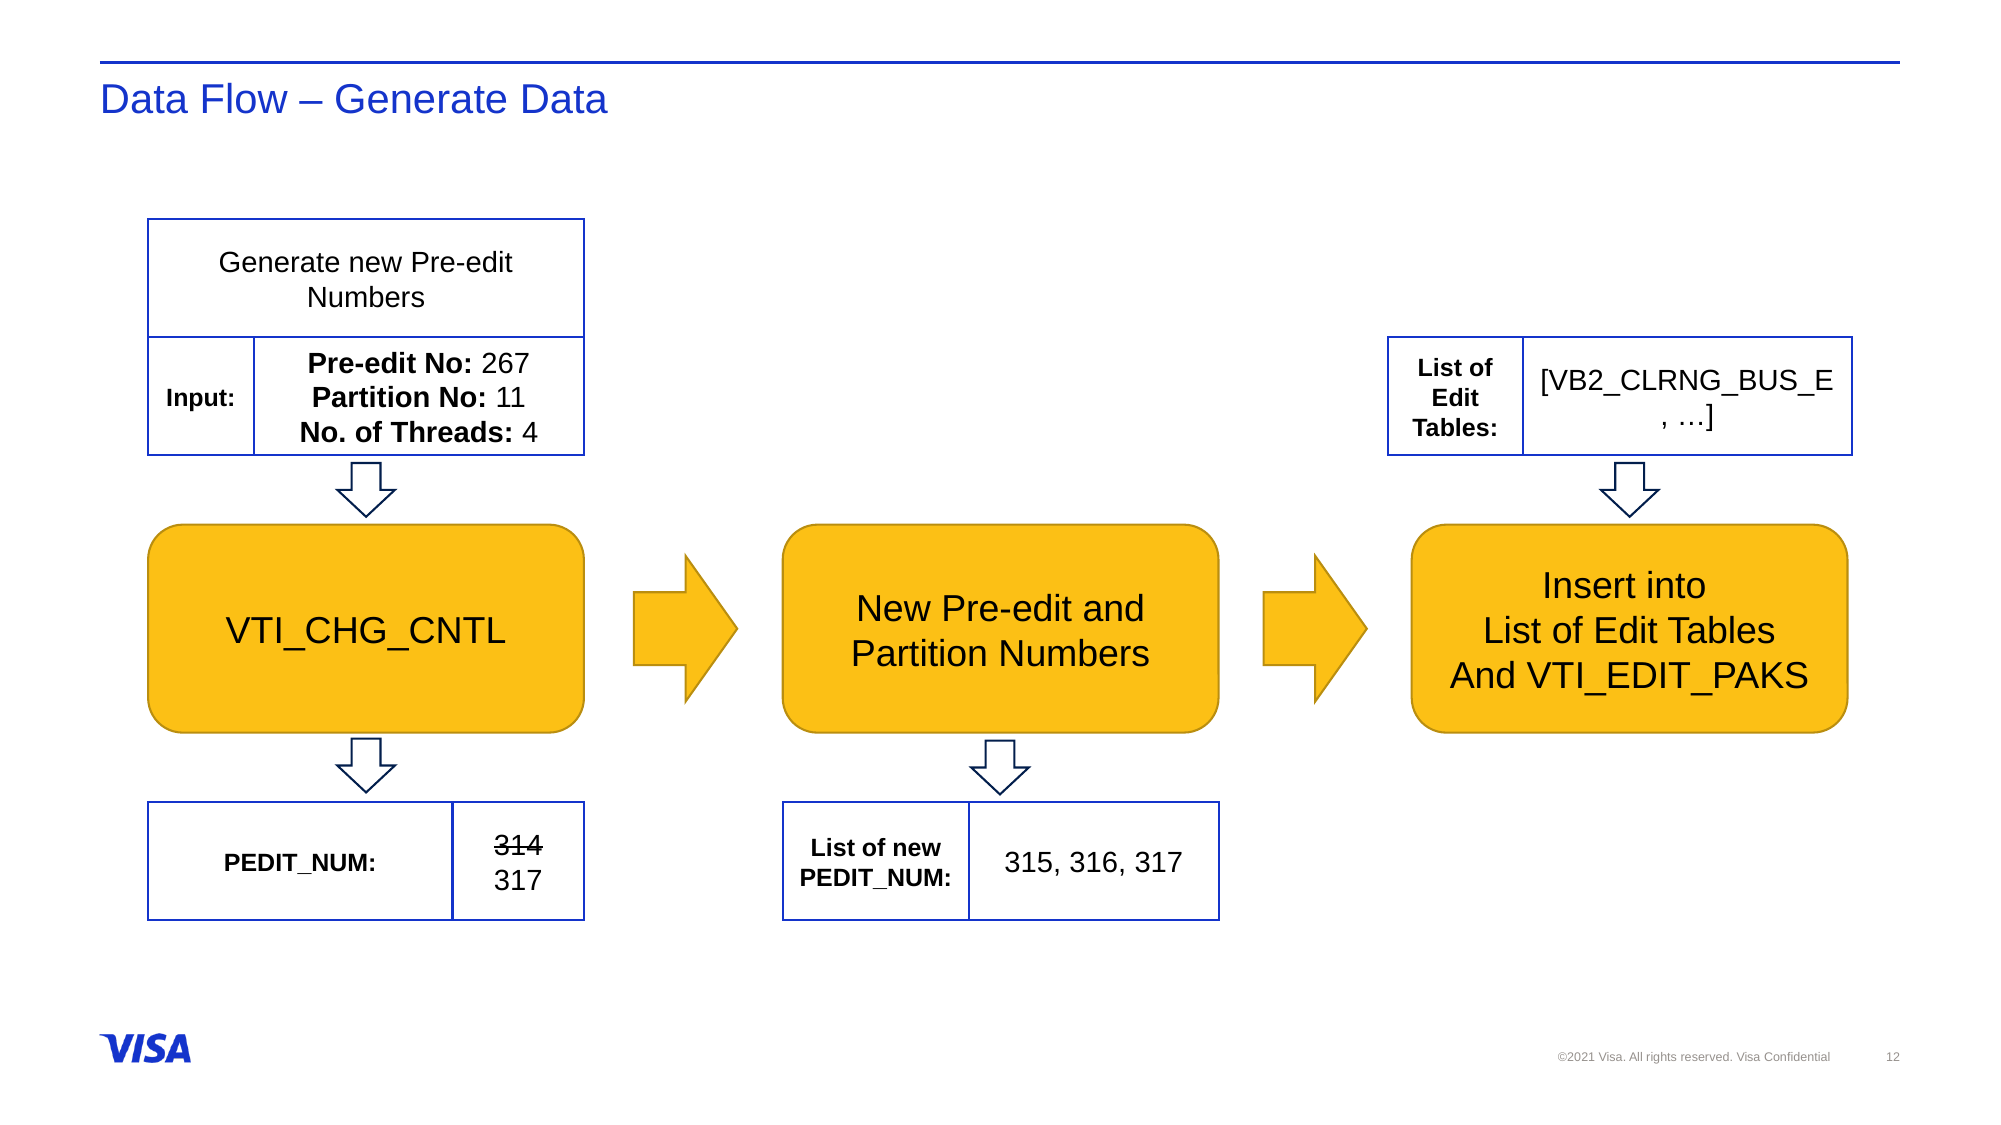

# Data Flow – Generate Data
Generate new Pre-edit Numbers
Input:
Pre-edit No: 267
Partition No: 11
No. of Threads: 4
List of Edit Tables:
[VB2_CLRNG_BUS_E, …]

VTI_CHG_CNTL
New Pre-edit and Partition Numbers
Insert into
List of Edit Tables
And VTI_EDIT_PAKS

PEDIT_NUM:
314
314
317
List of new PEDIT_NUM:
315, 316, 317